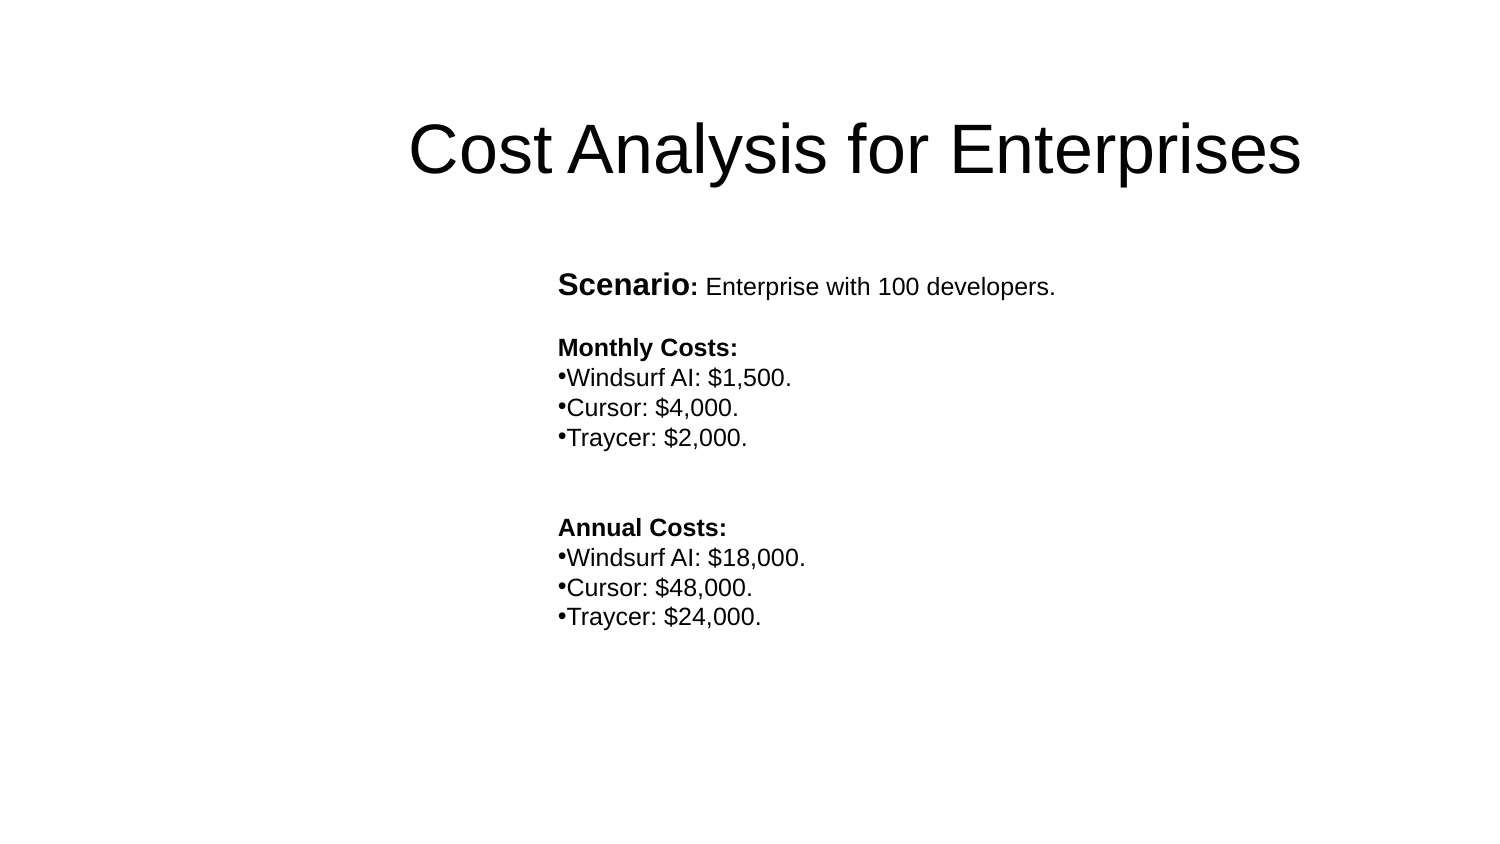

# Cost Analysis for Enterprises
Scenario: Enterprise with 100 developers.​

Monthly Costs:
Windsurf AI: $1,500.​
Cursor: $4,000.​
Traycer: $2,000.

Annual Costs:
Windsurf AI: $18,000.​
Cursor: $48,000.​
Traycer: $24,000.